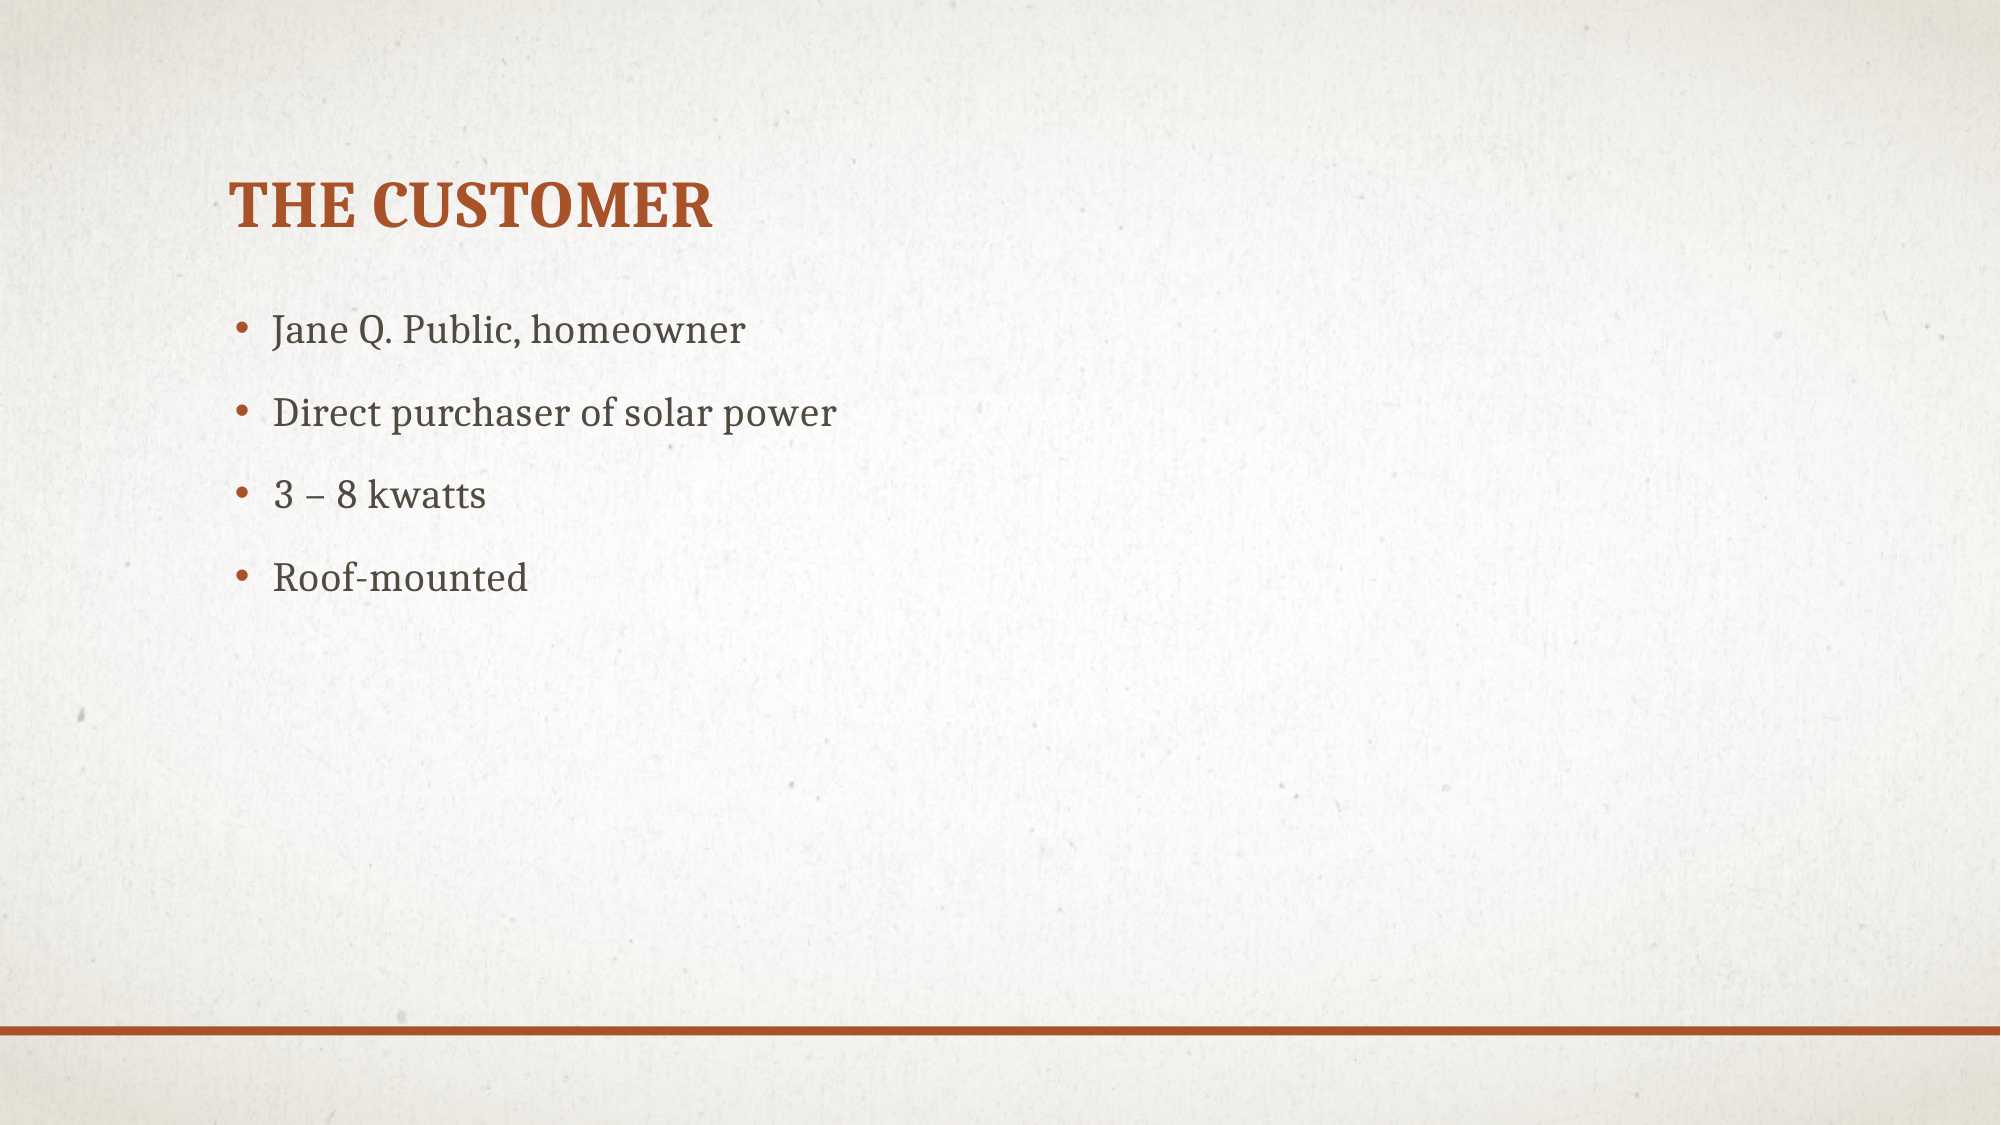

# The CUSTOMEr
Jane Q. Public, homeowner
Direct purchaser of solar power
3 – 8 kwatts
Roof-mounted